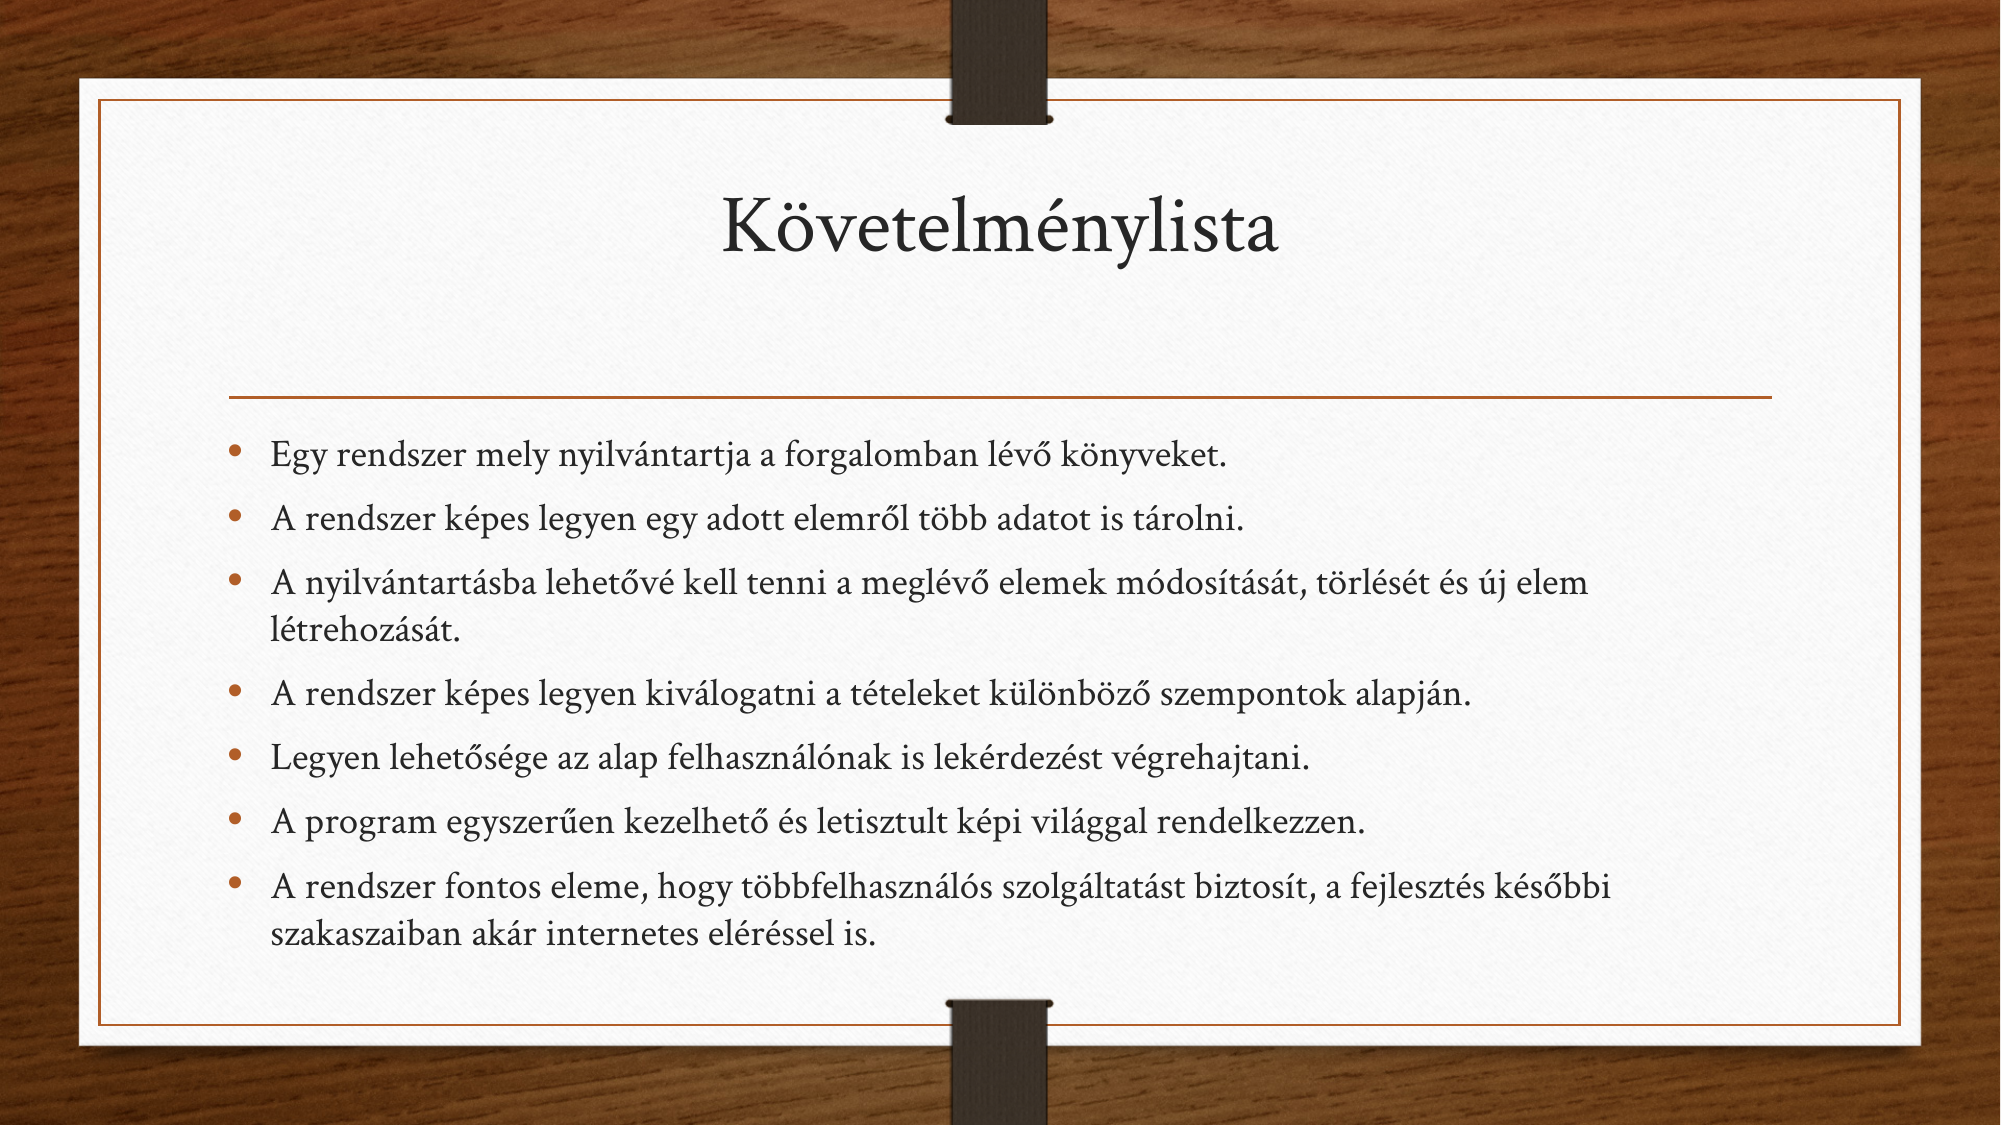

# Követelménylista
Egy rendszer mely nyilvántartja a forgalomban lévő könyveket.
A rendszer képes legyen egy adott elemről több adatot is tárolni.
A nyilvántartásba lehetővé kell tenni a meglévő elemek módosítását, törlését és új elem létrehozását.
A rendszer képes legyen kiválogatni a tételeket különböző szempontok alapján.
Legyen lehetősége az alap felhasználónak is lekérdezést végrehajtani.
A program egyszerűen kezelhető és letisztult képi világgal rendelkezzen.
A rendszer fontos eleme, hogy többfelhasználós szolgáltatást biztosít, a fejlesztés későbbi szakaszaiban akár internetes eléréssel is.